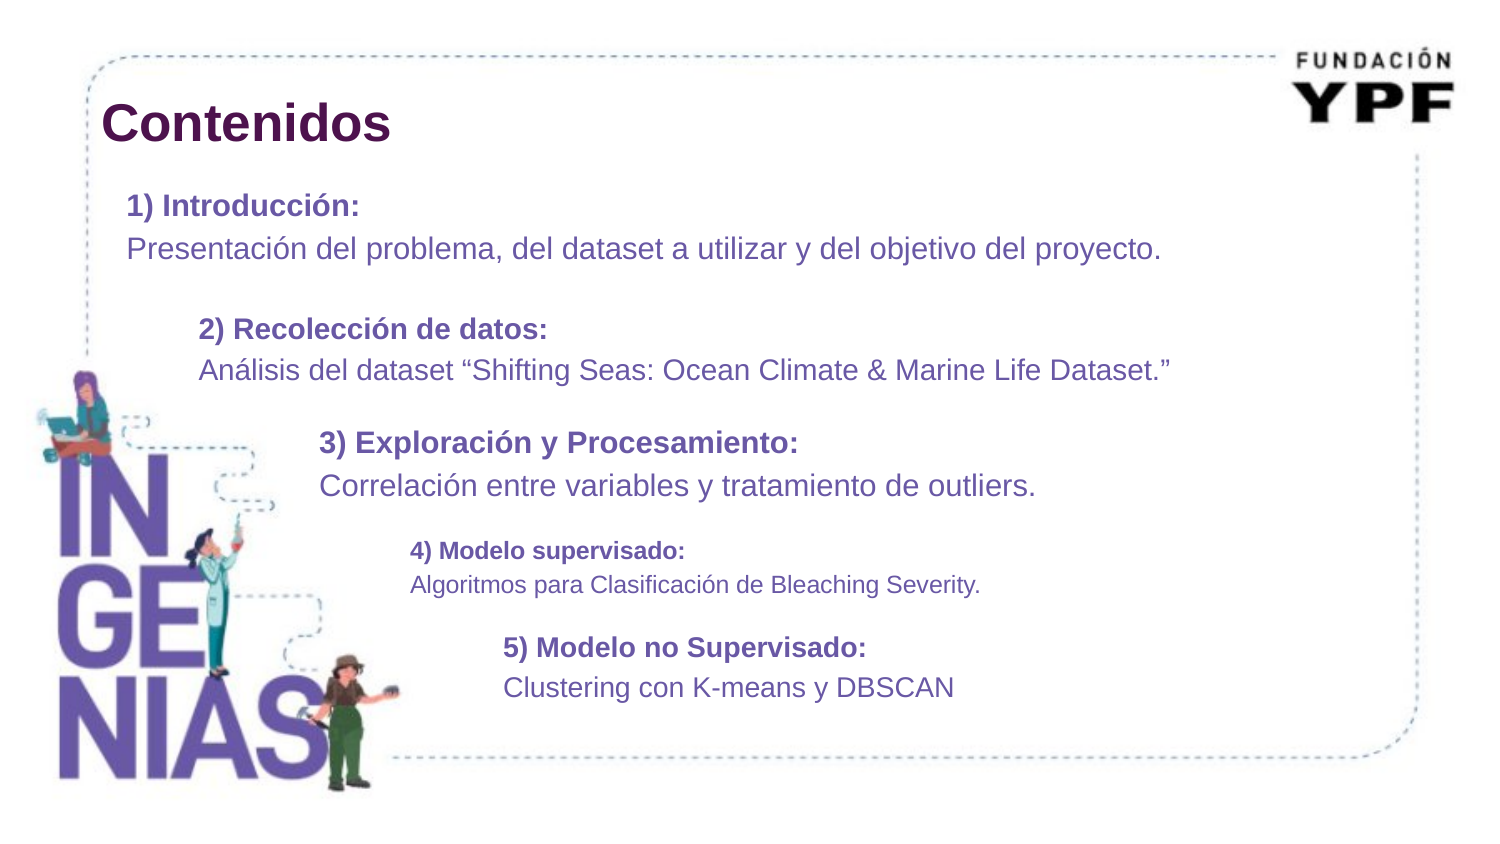

# Contenidos
1) Introducción:
Presentación del problema, del dataset a utilizar y del objetivo del proyecto.
2) Recolección de datos:
Análisis del dataset “Shifting Seas: Ocean Climate & Marine Life Dataset.”
3) Exploración y Procesamiento:
Correlación entre variables y tratamiento de outliers.
4) Modelo supervisado:
Algoritmos para Clasificación de Bleaching Severity.

5) Modelo no Supervisado:
Clustering con K-means y DBSCAN